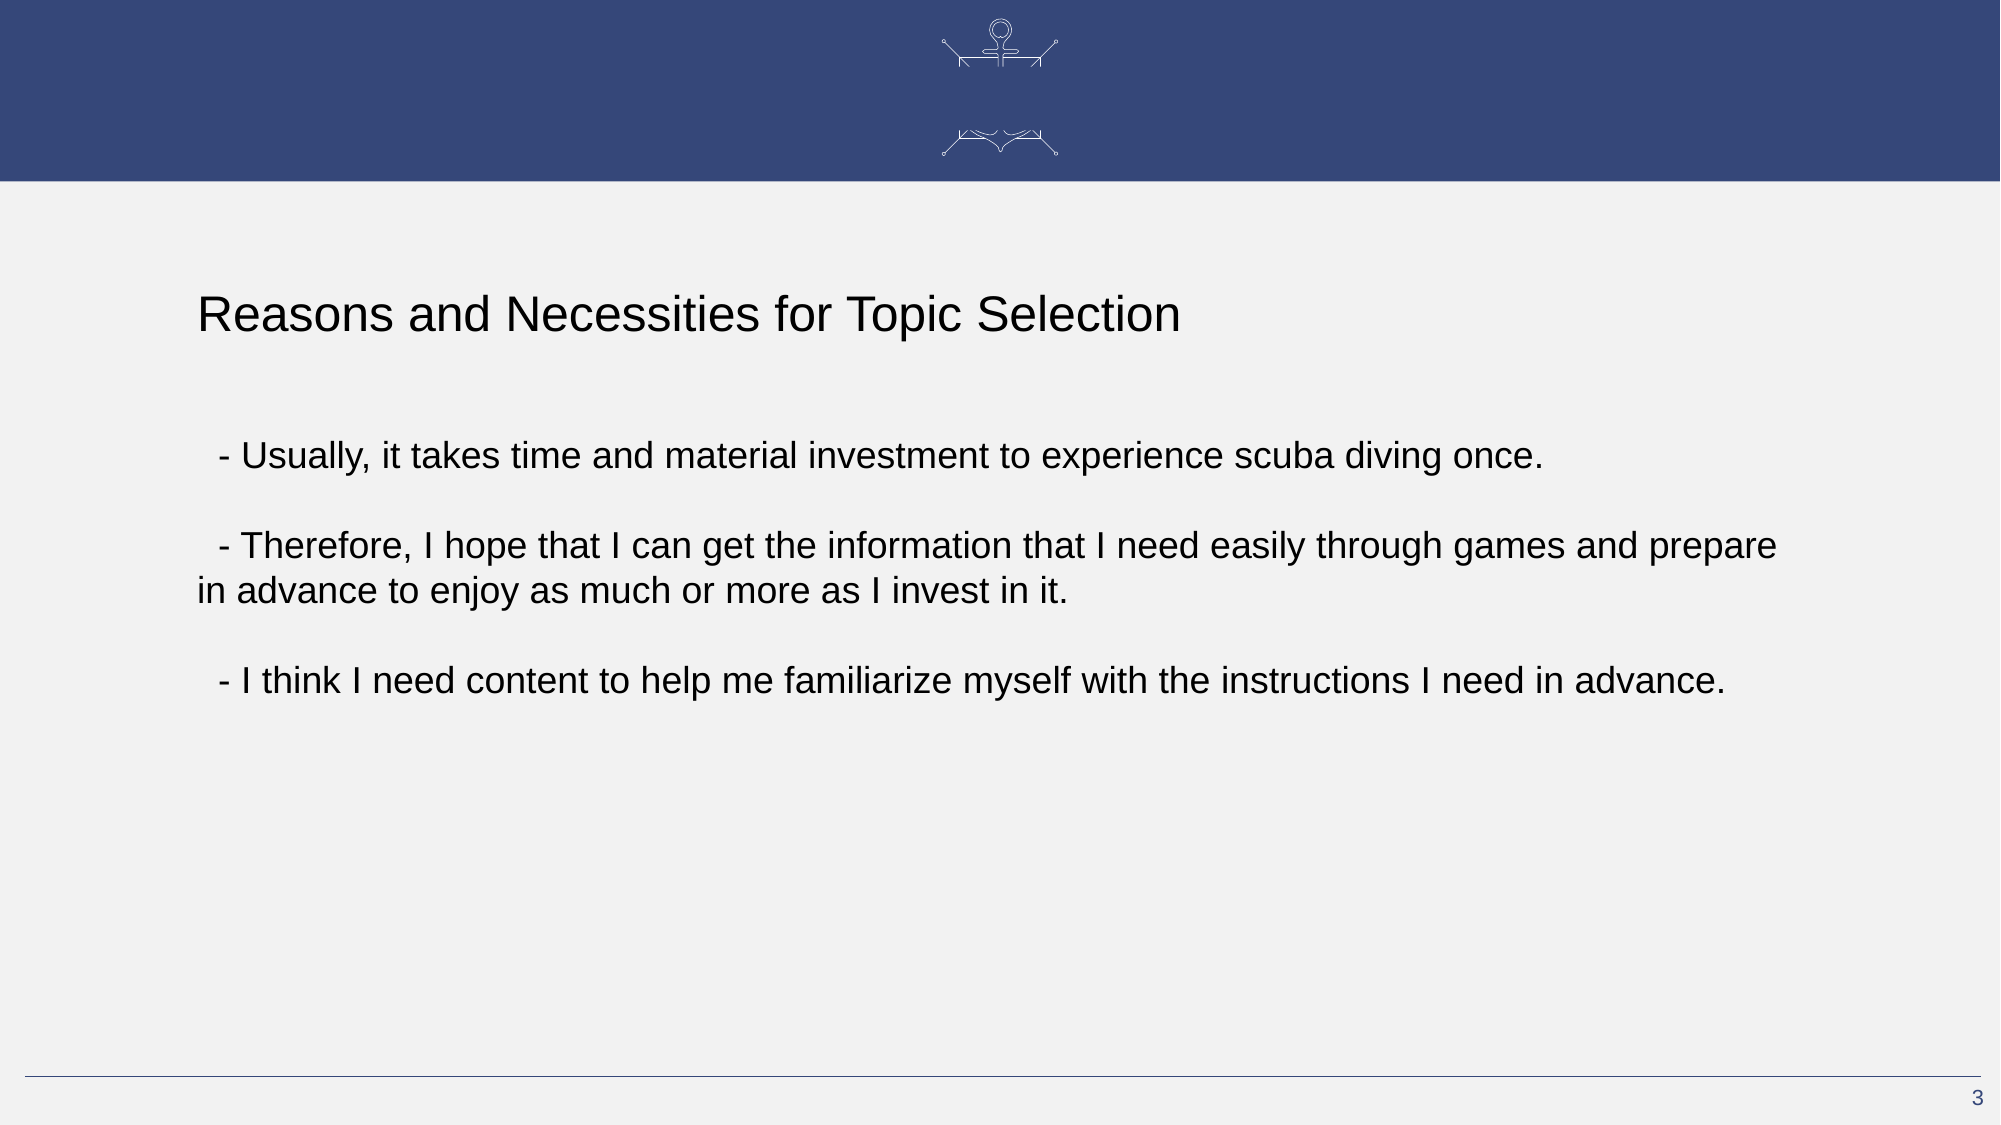

# ·  Task Background  ·
Reasons and Necessities for Topic Selection

  - Usually, it takes time and material investment to experience scuba diving once.

  - Therefore, I hope that I can get the information that I need easily through games and prepare in advance to enjoy as much or more as I invest in it.

  - I think I need content to help me familiarize myself with the instructions I need in advance.

3